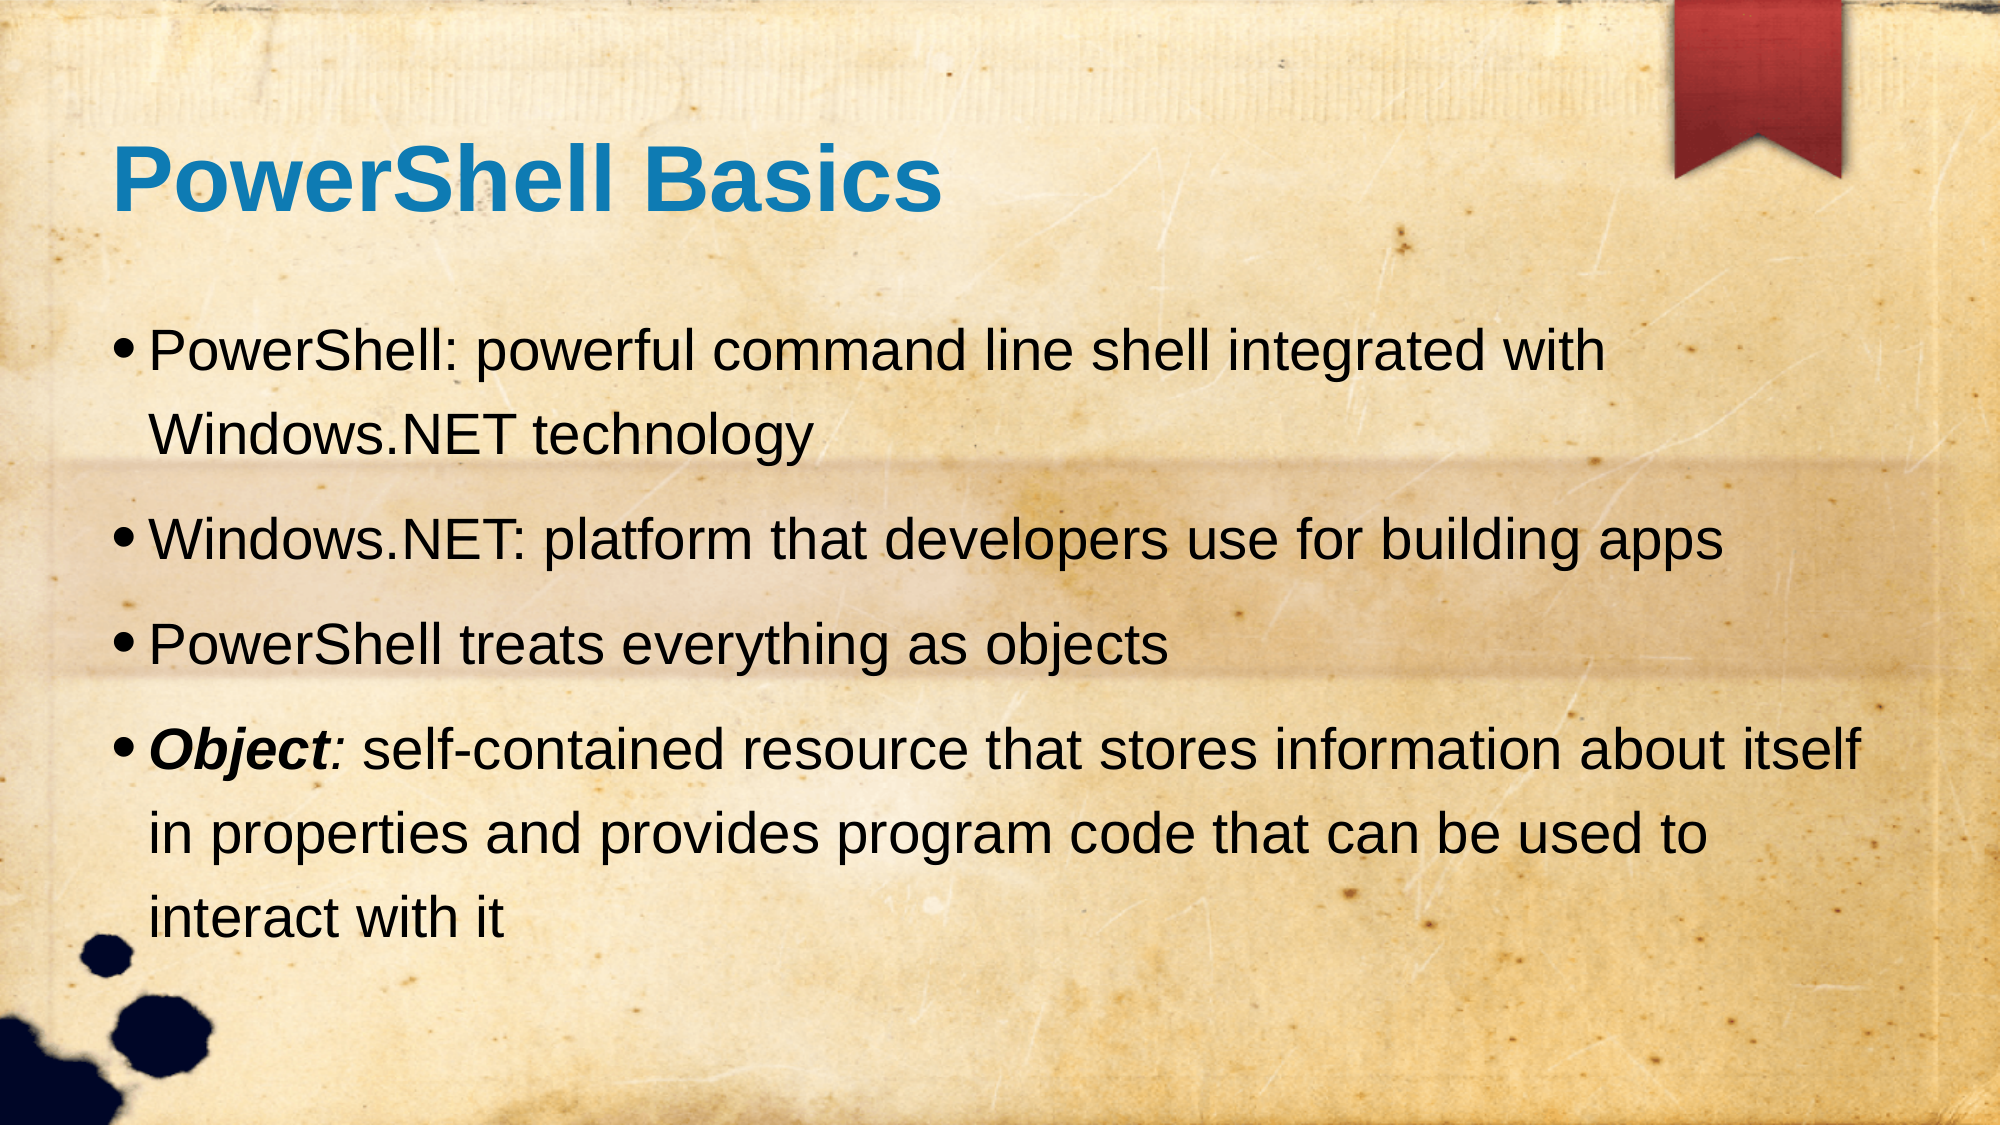

PowerShell Basics
PowerShell: powerful command line shell integrated with Windows.NET technology
Windows.NET: platform that developers use for building apps
PowerShell treats everything as objects
Object: self-contained resource that stores information about itself in properties and provides program code that can be used to interact with it